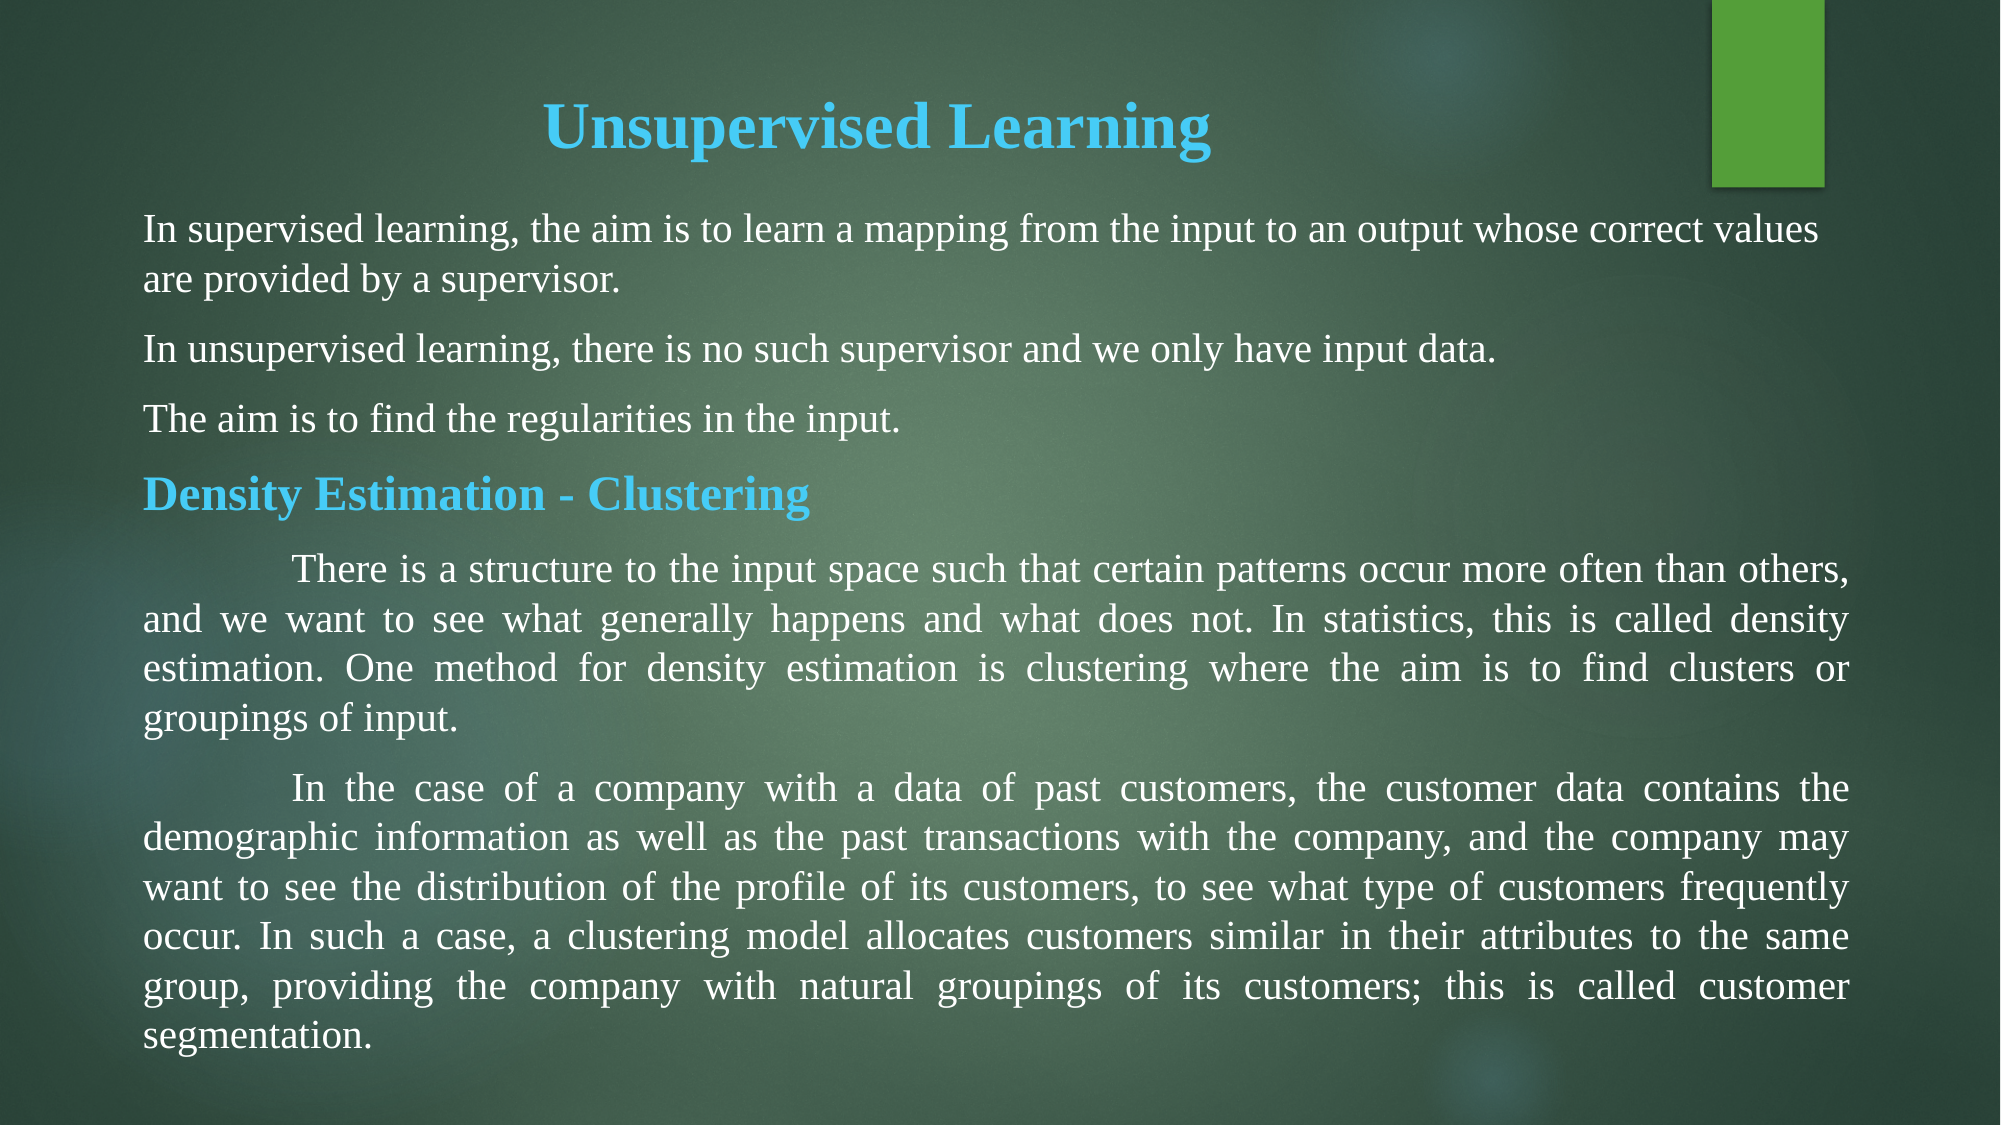

# Unsupervised Learning
In supervised learning, the aim is to learn a mapping from the input to an output whose correct values are provided by a supervisor.
In unsupervised learning, there is no such supervisor and we only have input data.
The aim is to find the regularities in the input.
Density Estimation - Clustering
	There is a structure to the input space such that certain patterns occur more often than others, and we want to see what generally happens and what does not. In statistics, this is called density estimation. One method for density estimation is clustering where the aim is to find clusters or groupings of input.
	In the case of a company with a data of past customers, the customer data contains the demographic information as well as the past transactions with the company, and the company may want to see the distribution of the profile of its customers, to see what type of customers frequently occur. In such a case, a clustering model allocates customers similar in their attributes to the same group, providing the company with natural groupings of its customers; this is called customer segmentation.